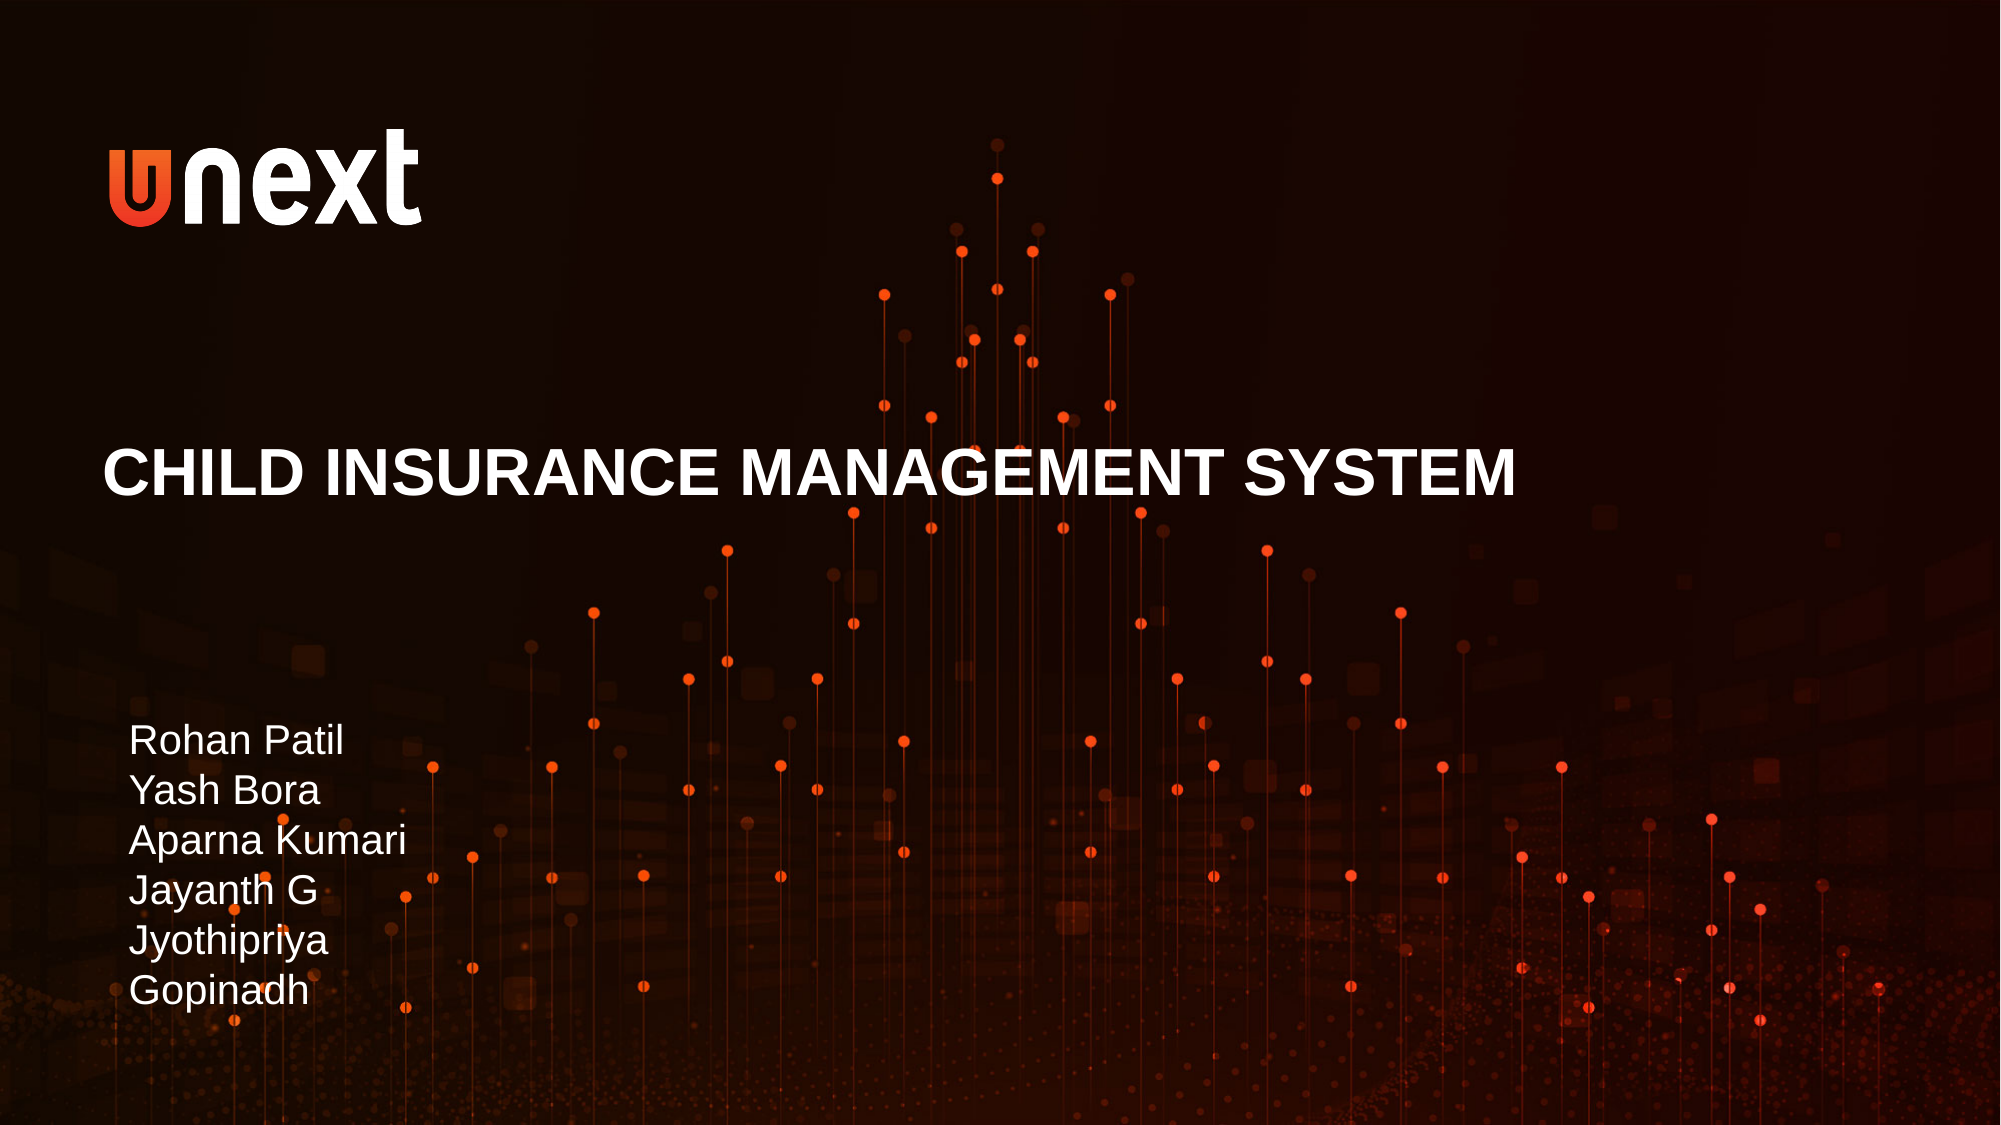

CHILD INSURANCE MANAGEMENT SYSTEM

Rohan Patil
Yash Bora
Aparna Kumari
Jayanth G
Jyothipriya
Gopinadh